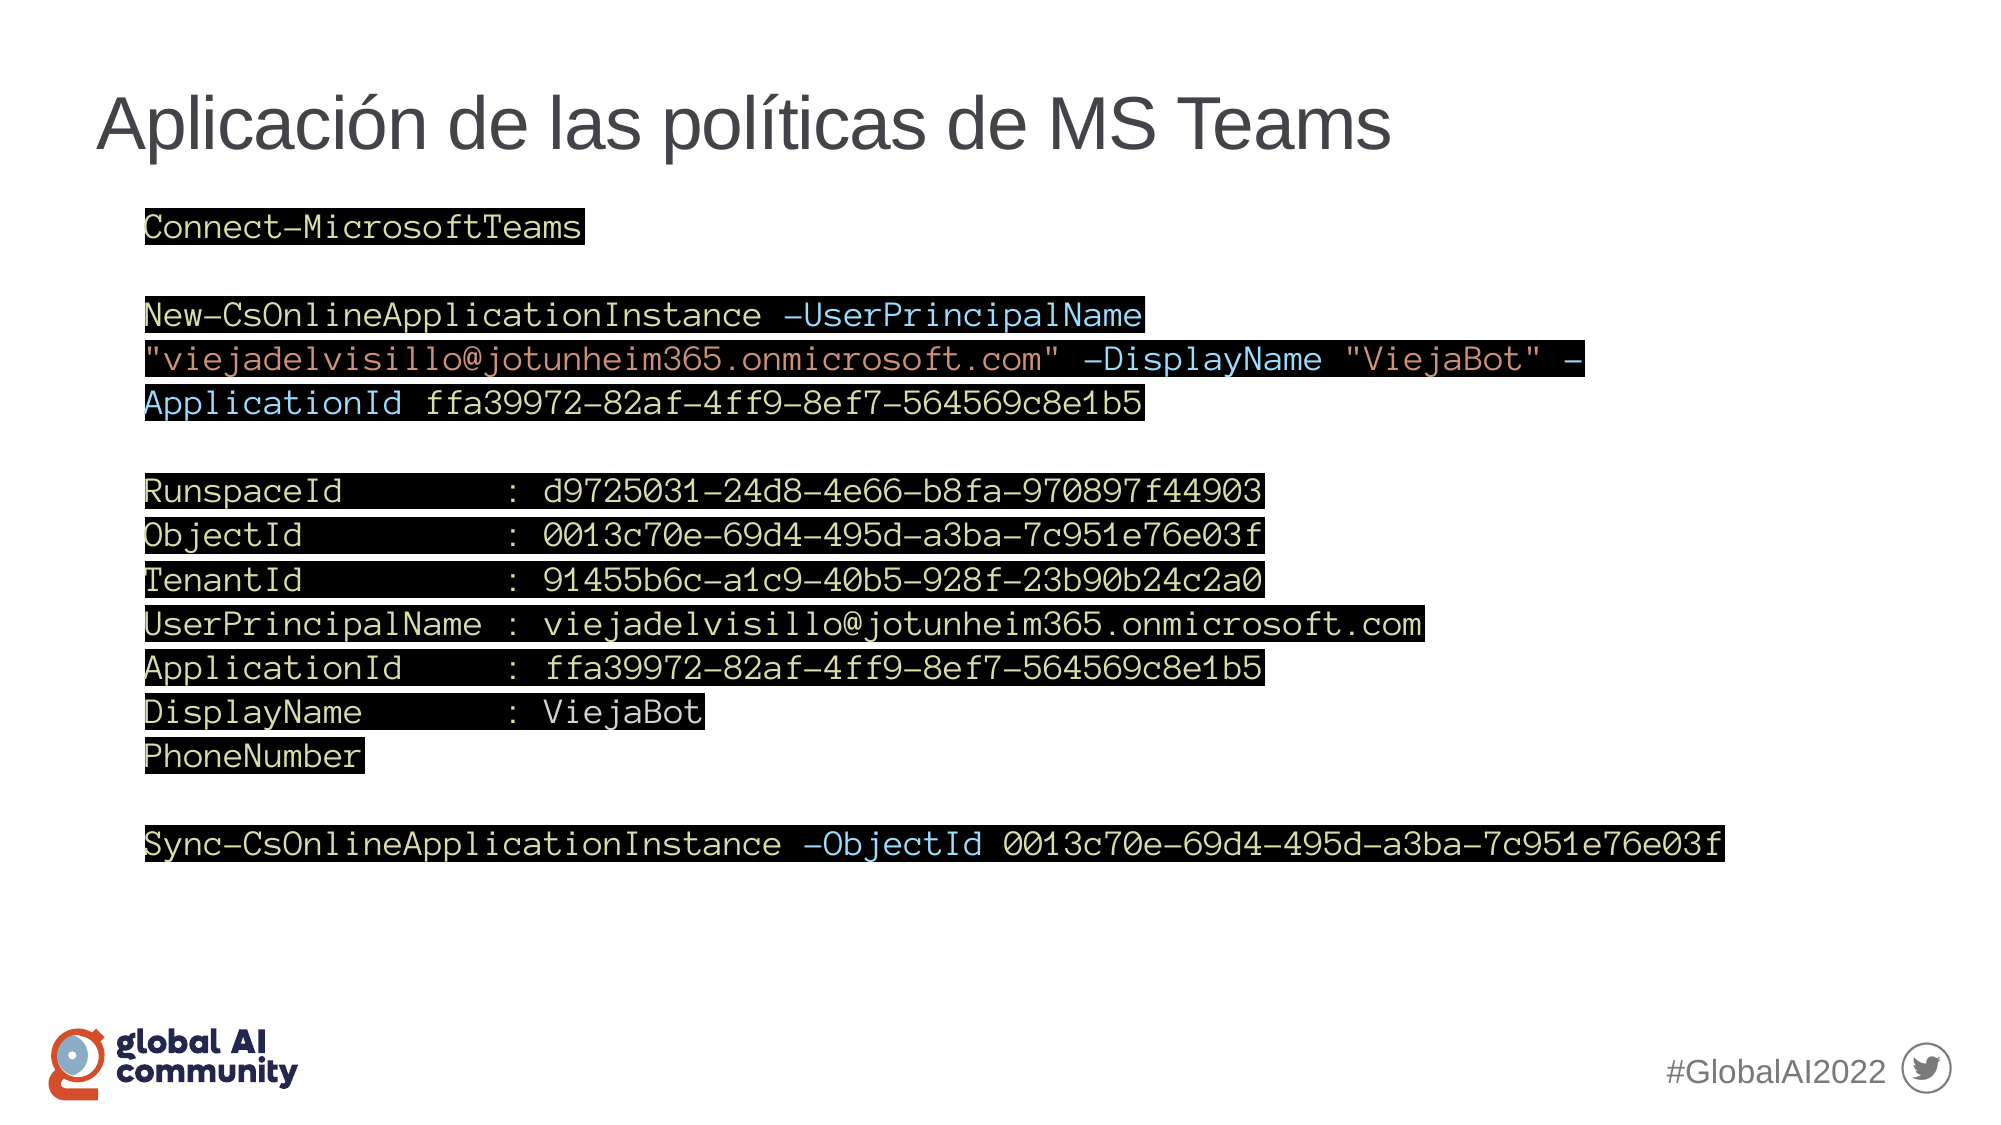

# Aplicación de las políticas de MS Teams
Connect-MicrosoftTeams
New-CsOnlineApplicationInstance -UserPrincipalName "viejadelvisillo@jotunheim365.onmicrosoft.com" -DisplayName "ViejaBot" -ApplicationId ffa39972-82af-4ff9-8ef7-564569c8e1b5
RunspaceId        : d9725031-24d8-4e66-b8fa-970897f44903
ObjectId          : 0013c70e-69d4-495d-a3ba-7c951e76e03f
TenantId          : 91455b6c-a1c9-40b5-928f-23b90b24c2a0
UserPrincipalName : viejadelvisillo@jotunheim365.onmicrosoft.com
ApplicationId     : ffa39972-82af-4ff9-8ef7-564569c8e1b5
DisplayName       : ViejaBot
PhoneNumber
Sync-CsOnlineApplicationInstance -ObjectId 0013c70e-69d4-495d-a3ba-7c951e76e03f